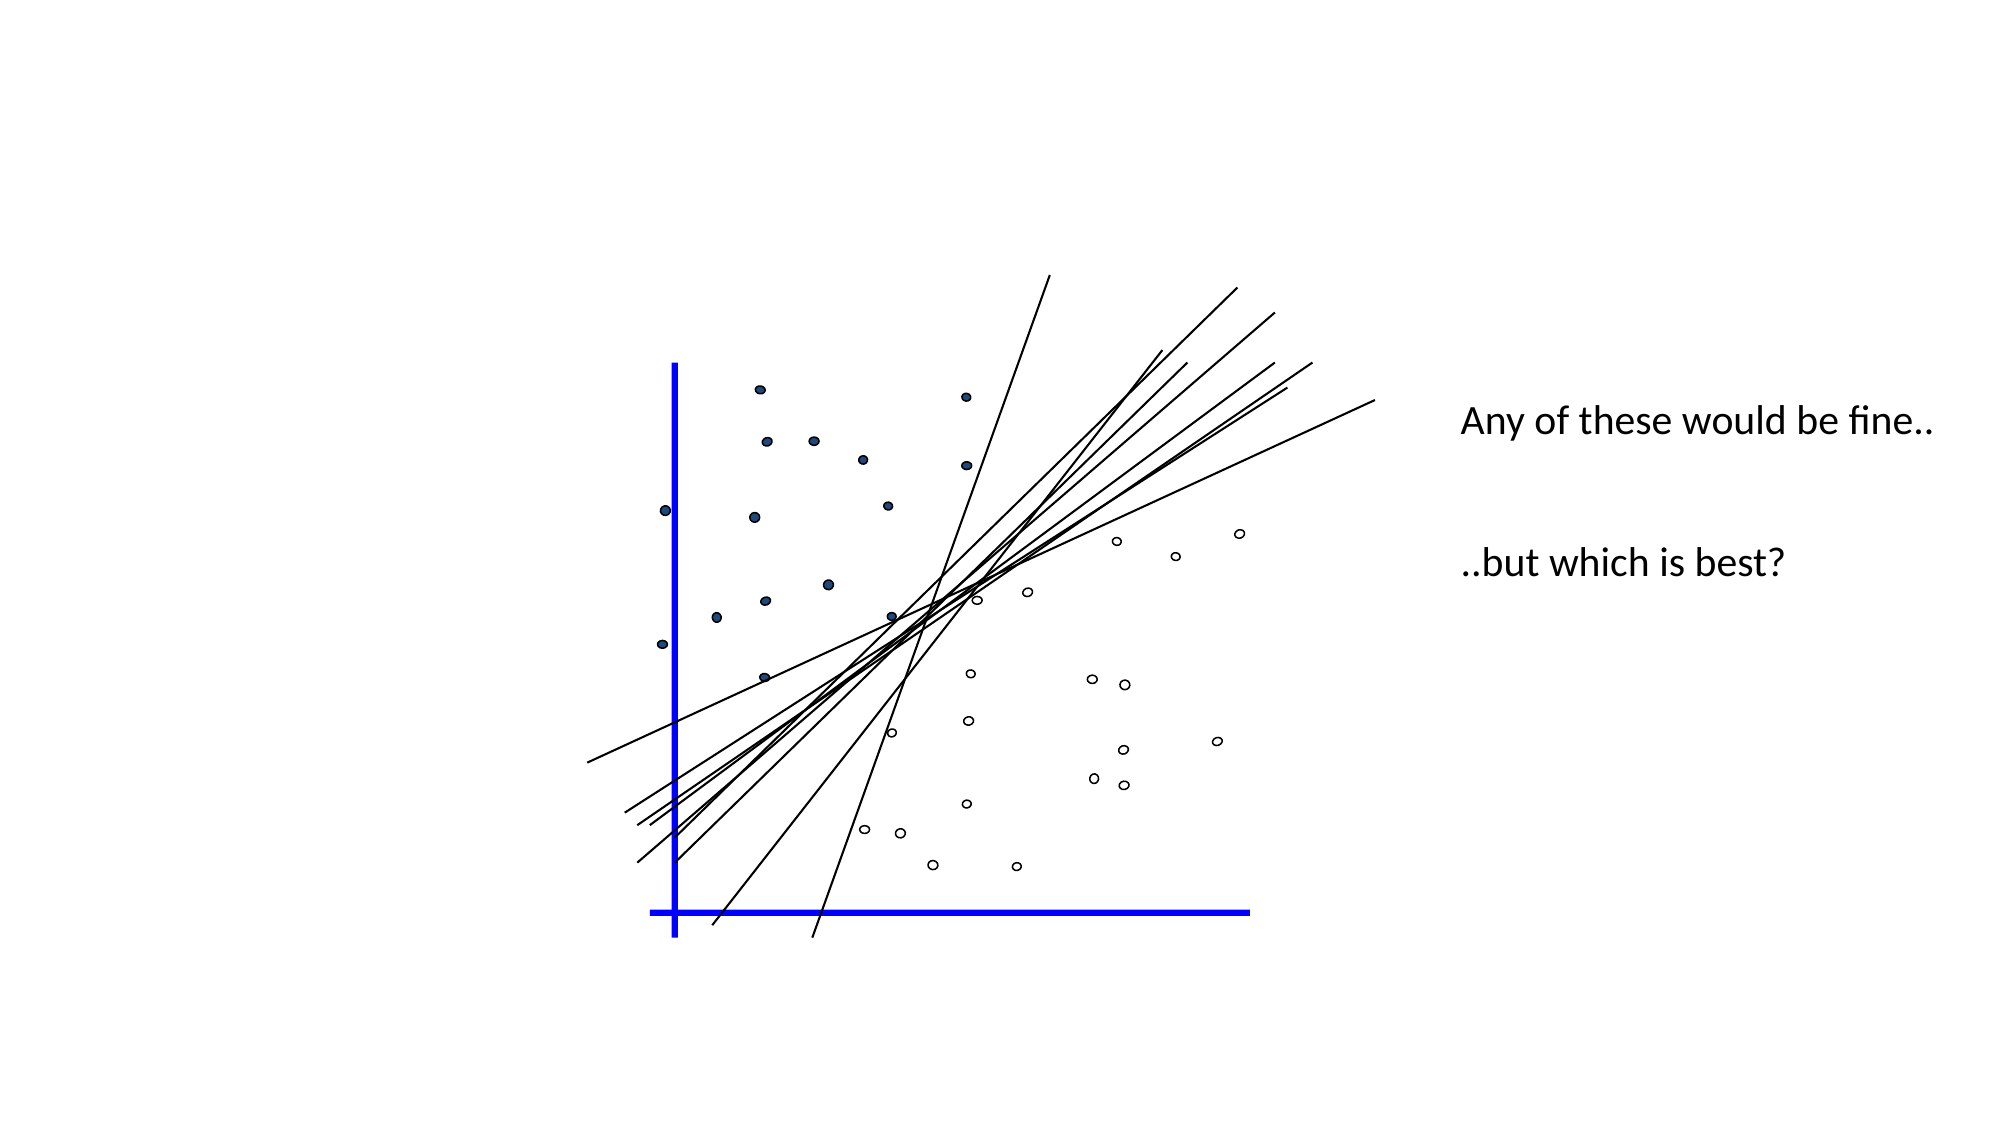

Any of these would be fine..

..but which is best?